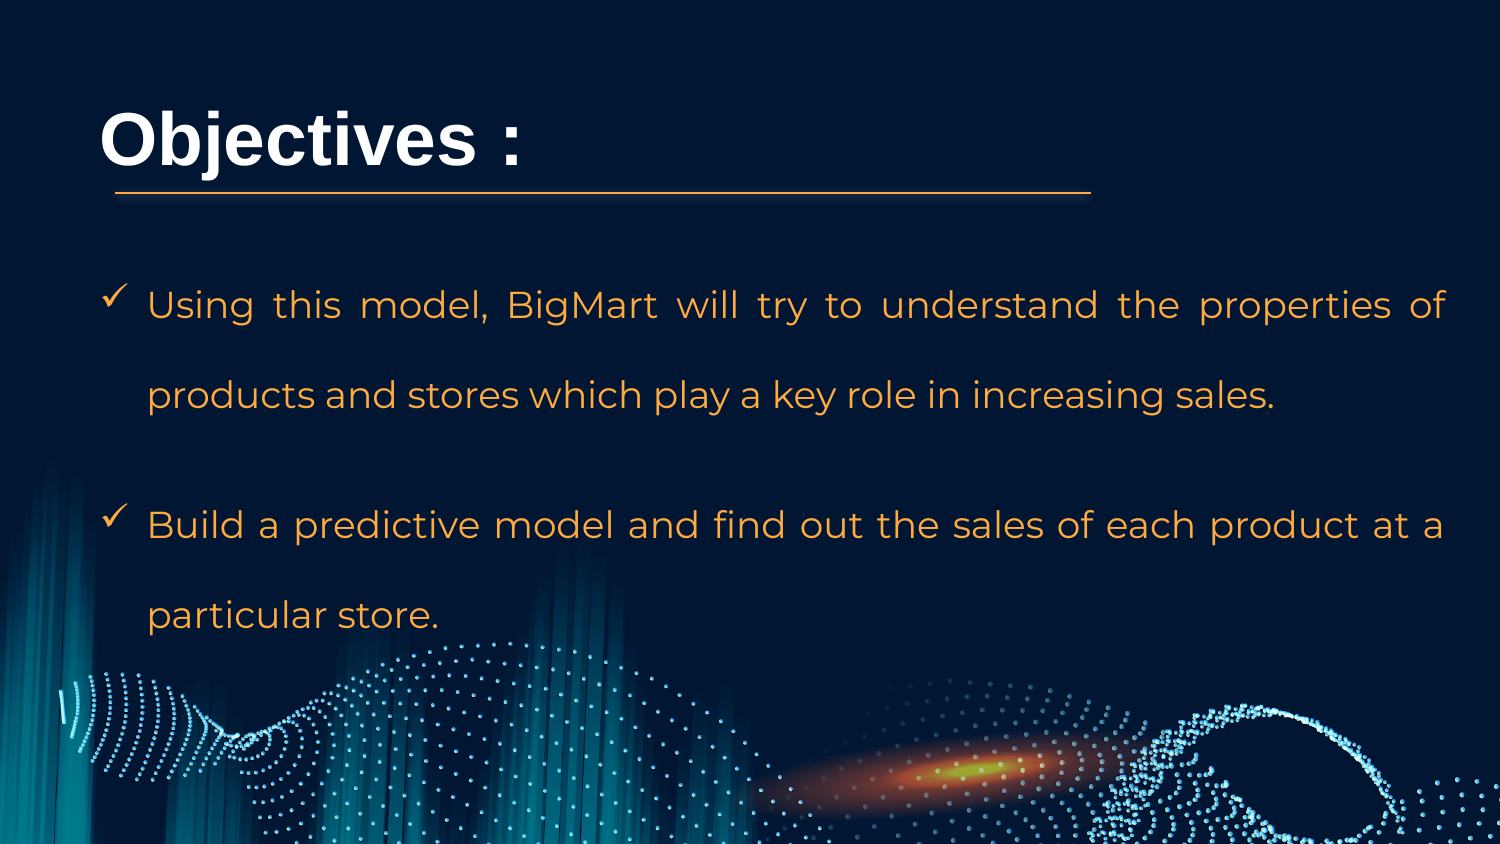

# Objectives :
Using this model, BigMart will try to understand the properties of products and stores which play a key role in increasing sales.

Build a predictive model and find out the sales of each product at a particular store.